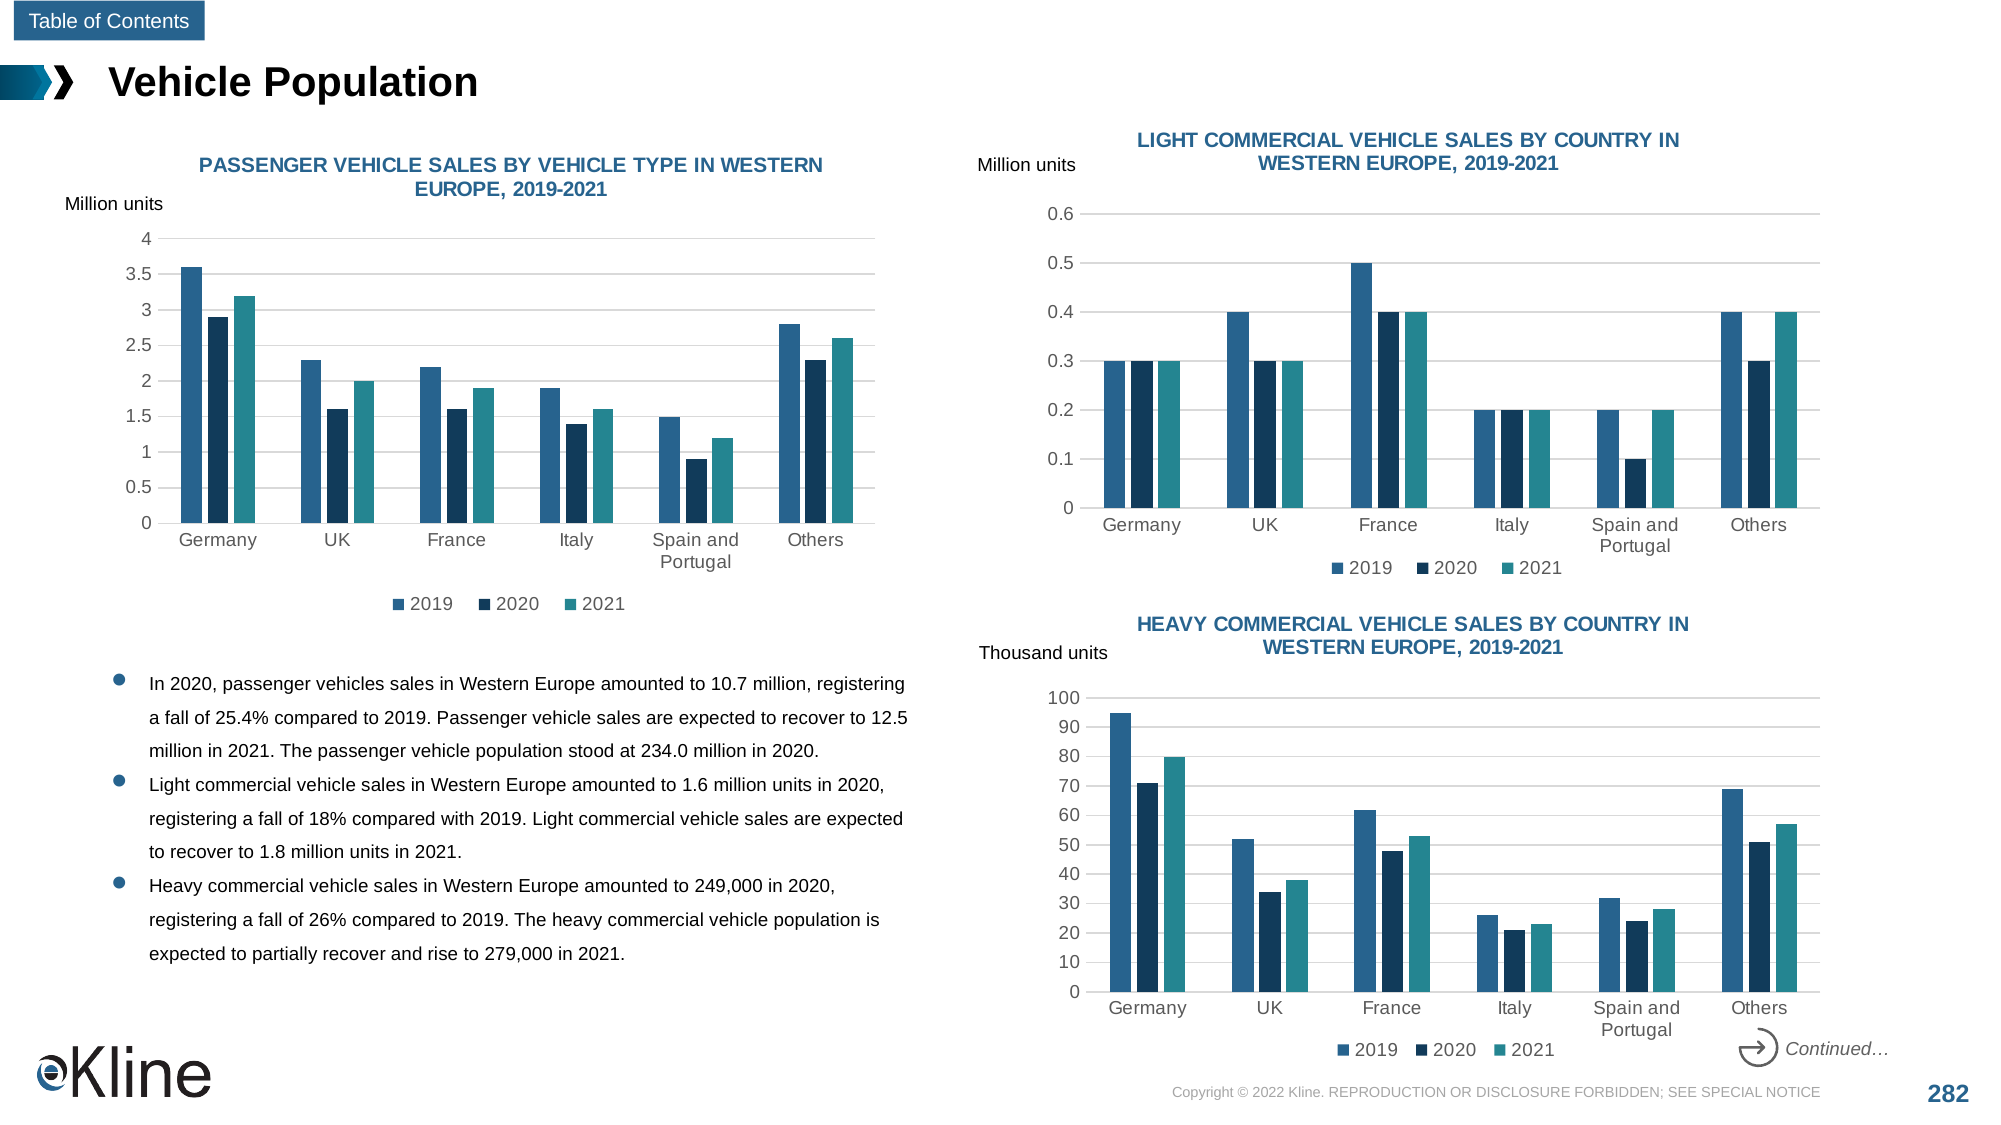

# Vehicle Population

### Chart: LIGHT COMMERCIAL VEHICLE SALES BY COUNTRY IN WESTERN EUROPE, 2019-2021

| Category | 2019 | 2020 | 2021 |
|---|---|---|---|
| Germany | 0.3 | 0.3 | 0.3 |
| UK | 0.4 | 0.3 | 0.3 |
| France | 0.5 | 0.4 | 0.4 |
| Italy | 0.2 | 0.2 | 0.2 |
| Spain and Portugal | 0.2 | 0.1 | 0.2 |
| Others | 0.40000000000000013 | 0.30000000000000004 | 0.40000000000000013 |
Million units

### Chart: PASSENGER VEHICLE SALES BY VEHICLE TYPE IN WESTERN EUROPE, 2019-2021

| Category | 2019 | 2020 | 2021 |
|---|---|---|---|
| Germany | 3.6 | 2.9 | 3.2 |
| UK | 2.3 | 1.6 | 2.0 |
| France | 2.2 | 1.6 | 1.9 |
| Italy | 1.9 | 1.4 | 1.6 |
| Spain and Portugal | 1.5 | 0.9 | 1.2 |
| Others | 2.799999999999999 | 2.299999999999999 | 2.6000000000000014 |
Million units

### Chart: HEAVY COMMERCIAL VEHICLE SALES BY COUNTRY IN WESTERN EUROPE, 2019-2021

| Category | 2019 | 2020 | 2021 |
|---|---|---|---|
| Germany | 95.0 | 71.0 | 80.0 |
| UK | 52.0 | 34.0 | 38.0 |
| France | 62.0 | 48.0 | 53.0 |
| Italy | 26.0 | 21.0 | 23.0 |
| Spain and Portugal | 32.0 | 24.0 | 28.0 |
| Others | 69.0 | 51.0 | 57.0 |
Thousand units
In 2020, passenger vehicles sales in Western Europe amounted to 10.7 million, registering a fall of 25.4% compared to 2019. Passenger vehicle sales are expected to recover to 12.5 million in 2021. The passenger vehicle population stood at 234.0 million in 2020.
Light commercial vehicle sales in Western Europe amounted to 1.6 million units in 2020, registering a fall of 18% compared with 2019. Light commercial vehicle sales are expected to recover to 1.8 million units in 2021.
Heavy commercial vehicle sales in Western Europe amounted to 249,000 in 2020, registering a fall of 26% compared to 2019. The heavy commercial vehicle population is expected to partially recover and rise to 279,000 in 2021.

Continued…